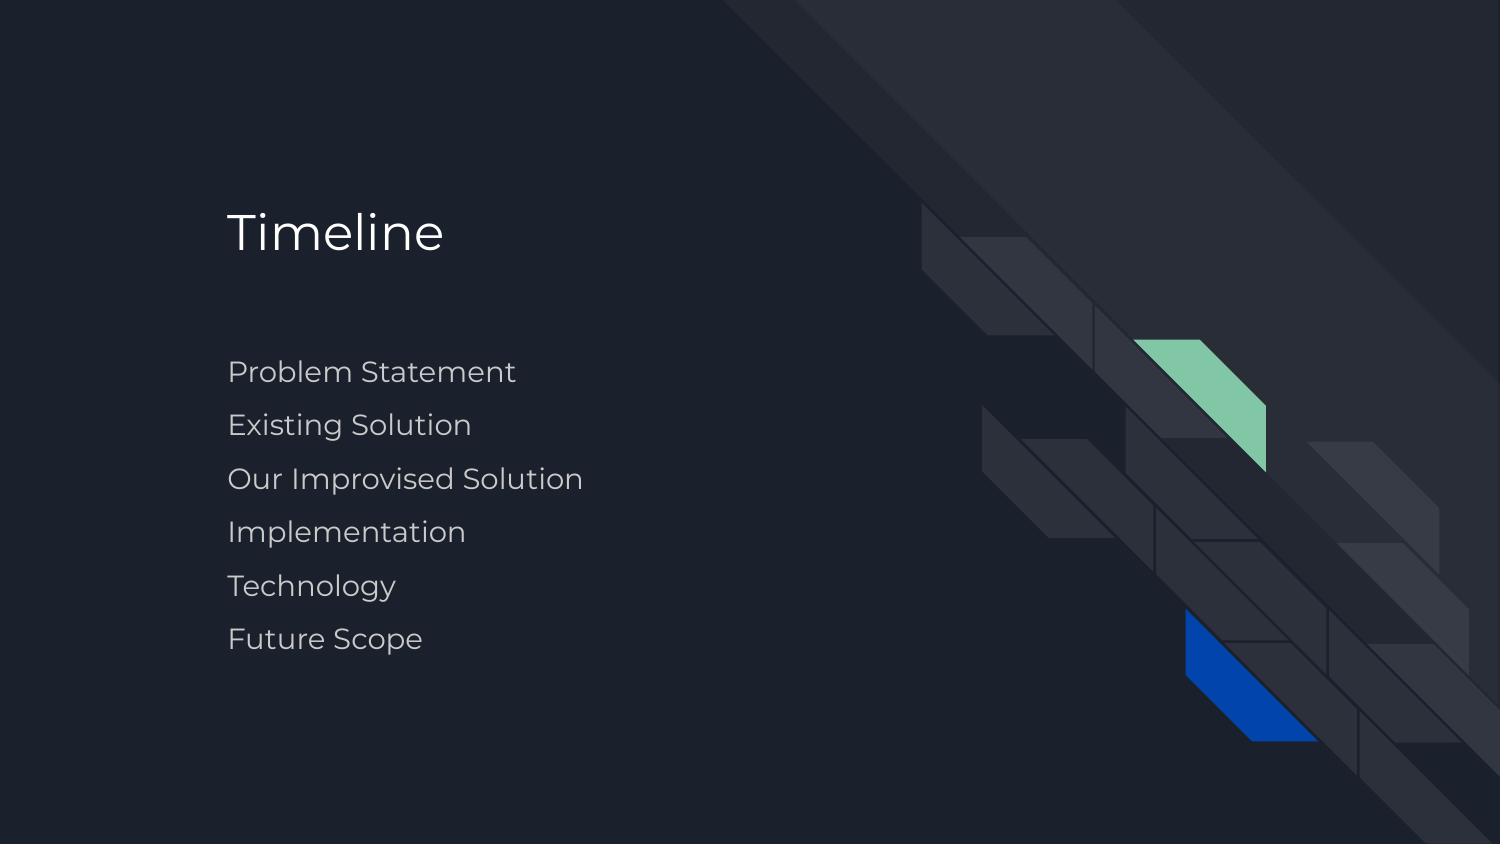

# Timeline
Problem Statement
Existing Solution
Our Improvised Solution
Implementation
Technology
Future Scope